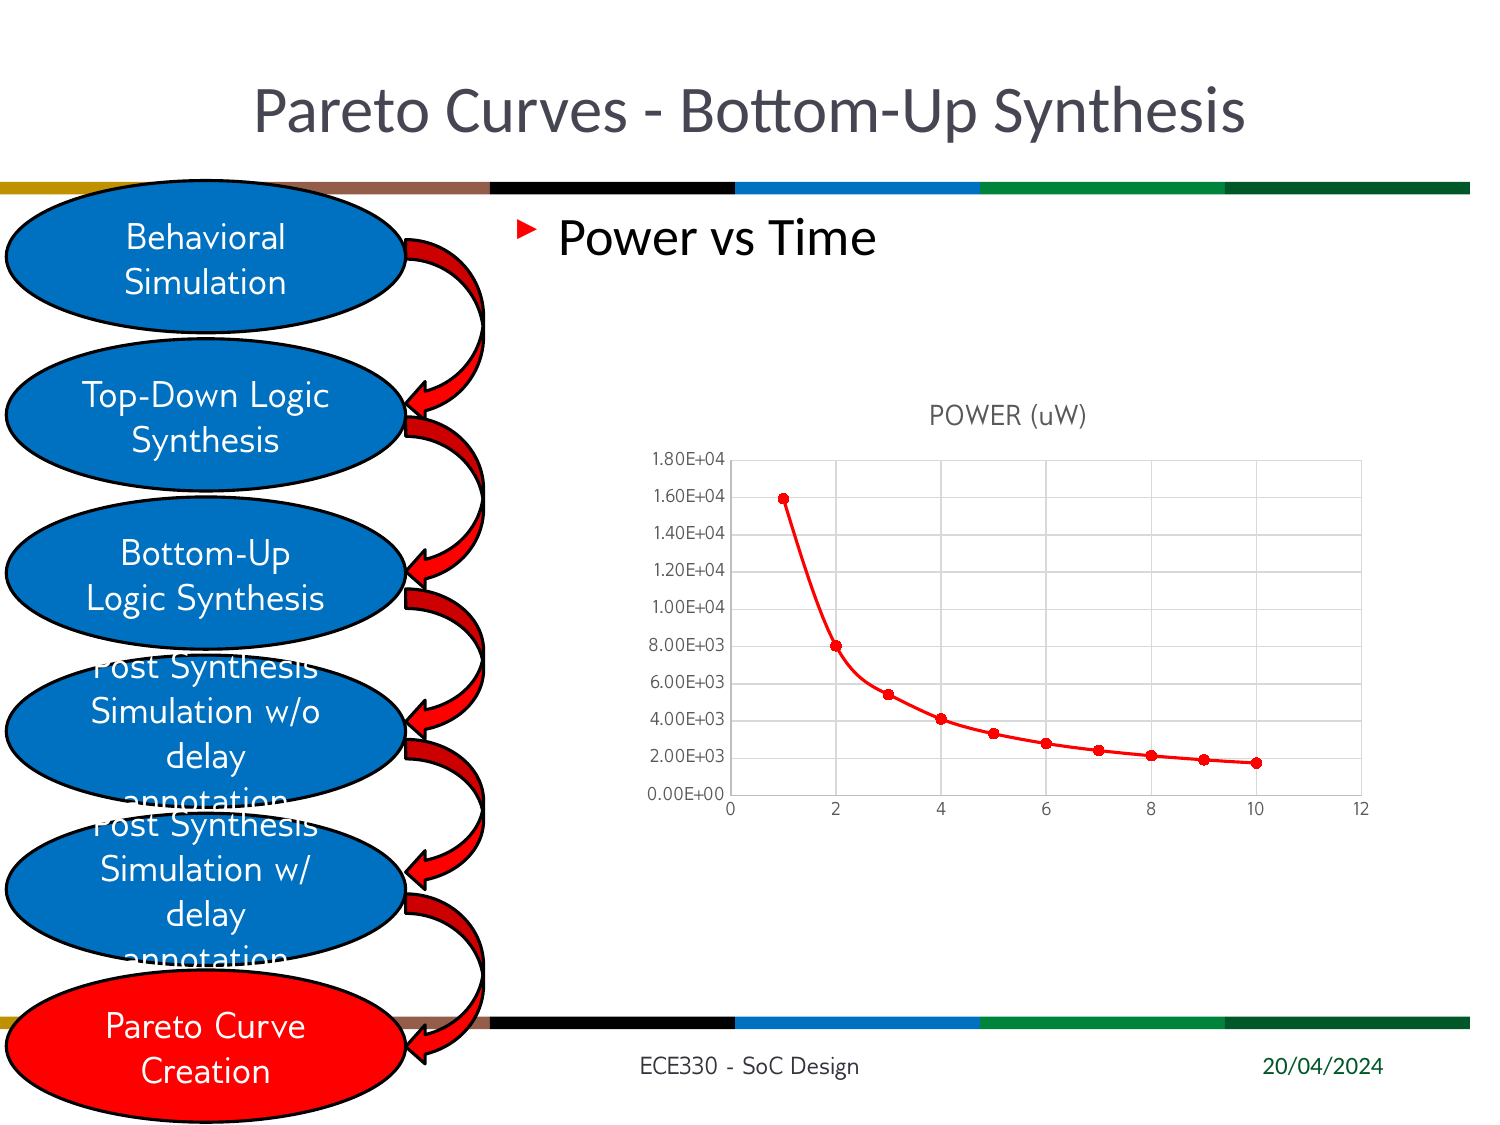

# Pareto Curves - Bottom-Up Synthesis
Behavioral Simulation
Power vs Time

Top-Down Logic Synthesis

### Chart:

| Category | POWER (uW) |
|---|---|
Bottom-Up Logic Synthesis

Post Synthesis Simulation w/o delay annotation

Post Synthesis Simulation w/ delay annotation

Pareto Curve Creation
34
ECE330 - SoC Design
20/04/2024